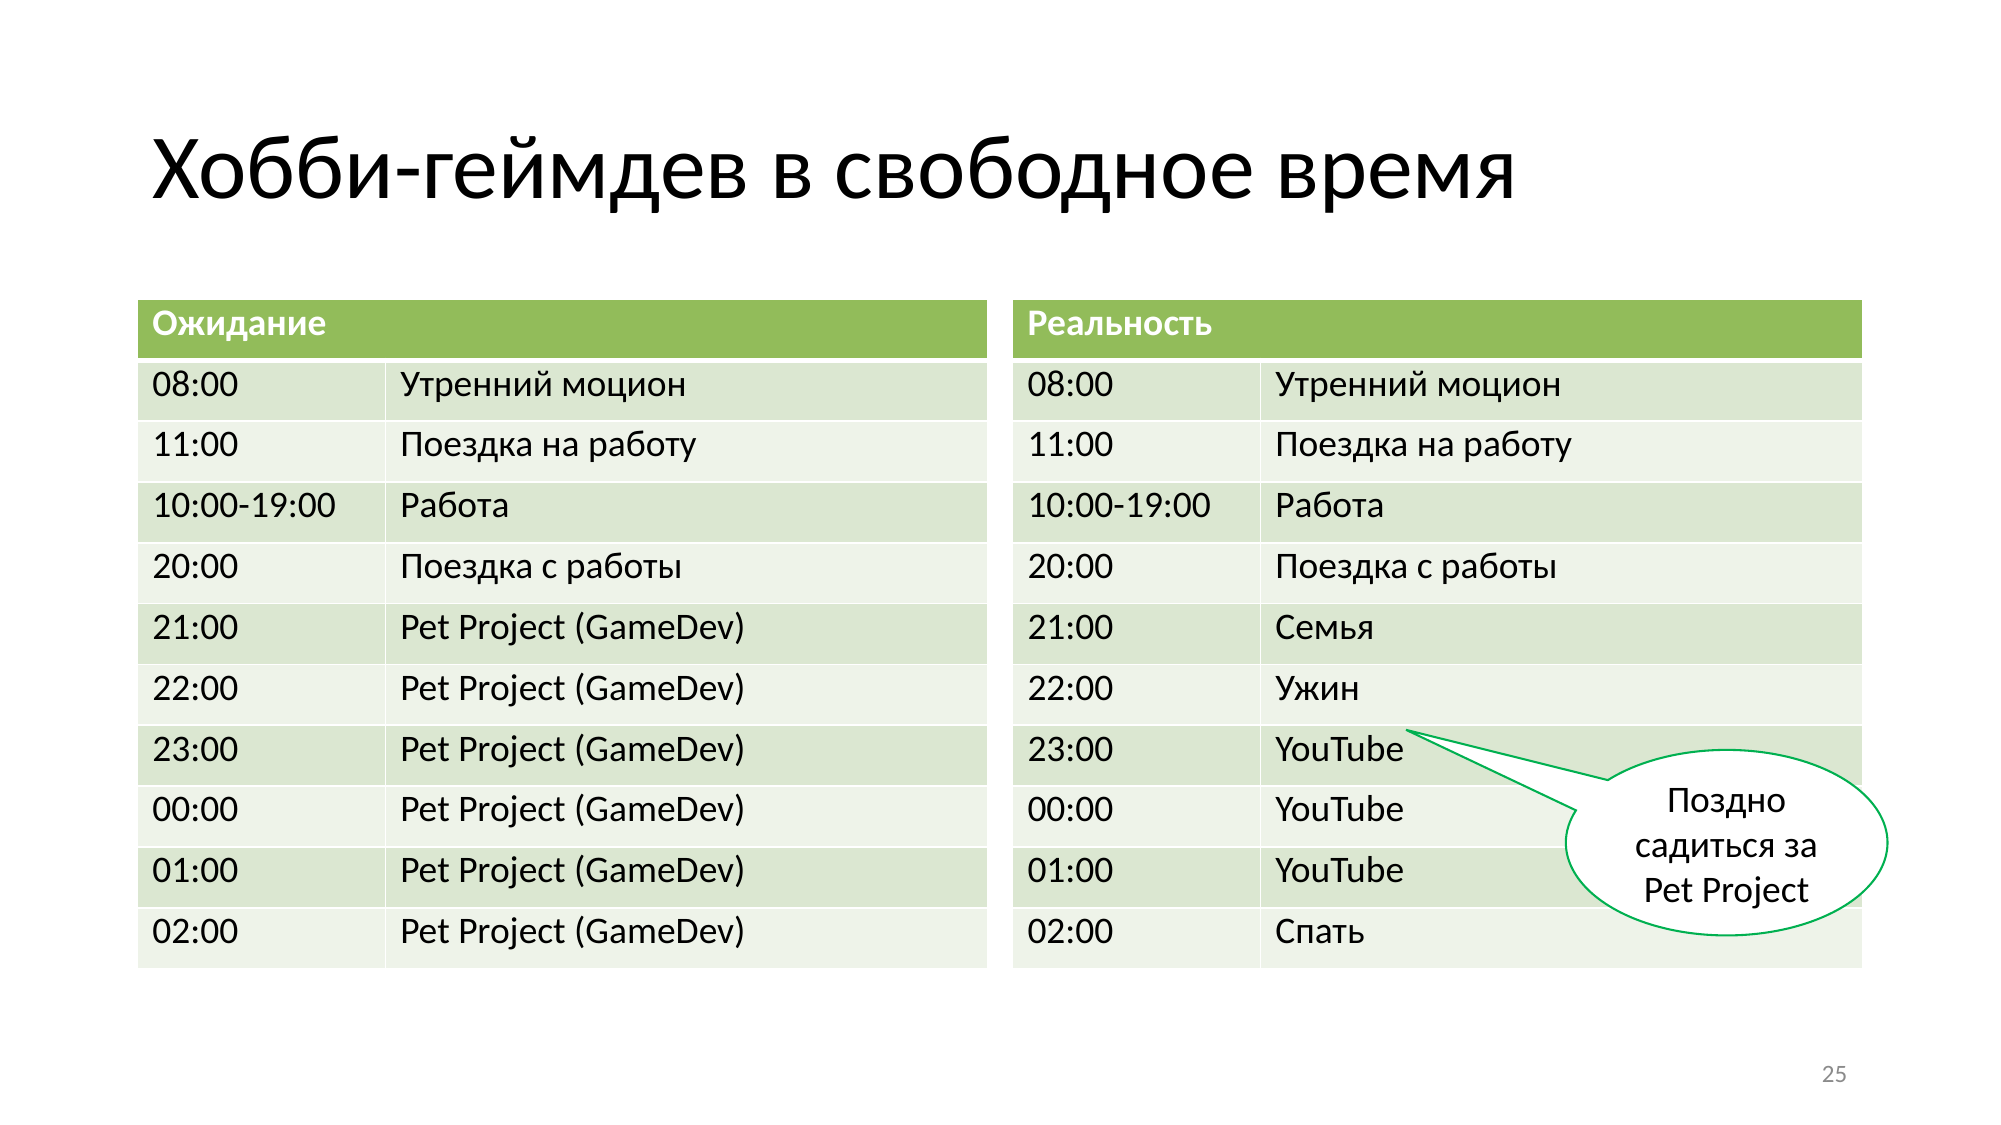

# Хобби-геймдев в свободное время
| Ожидание |  |
| --- | --- |
| 08:00 | Утренний моцион |
| 11:00 | Поездка на работу |
| 10:00-19:00 | Работа |
| 20:00 | Поездка с работы |
| 21:00 | Pet Project (GameDev) |
| 22:00 | Pet Project (GameDev) |
| 23:00 | Pet Project (GameDev) |
| 00:00 | Pet Project (GameDev) |
| 01:00 | Pet Project (GameDev) |
| 02:00 | Pet Project (GameDev) |
| Реальность |  |
| --- | --- |
| 08:00 | Утренний моцион |
| 11:00 | Поездка на работу |
| 10:00-19:00 | Работа |
| 20:00 | Поездка с работы |
| 21:00 | Семья |
| 22:00 | Ужин |
| 23:00 | YouTube |
| 00:00 | YouTube |
| 01:00 | YouTube |
| 02:00 | Спать |
Поздно садиться за Pet Project
25